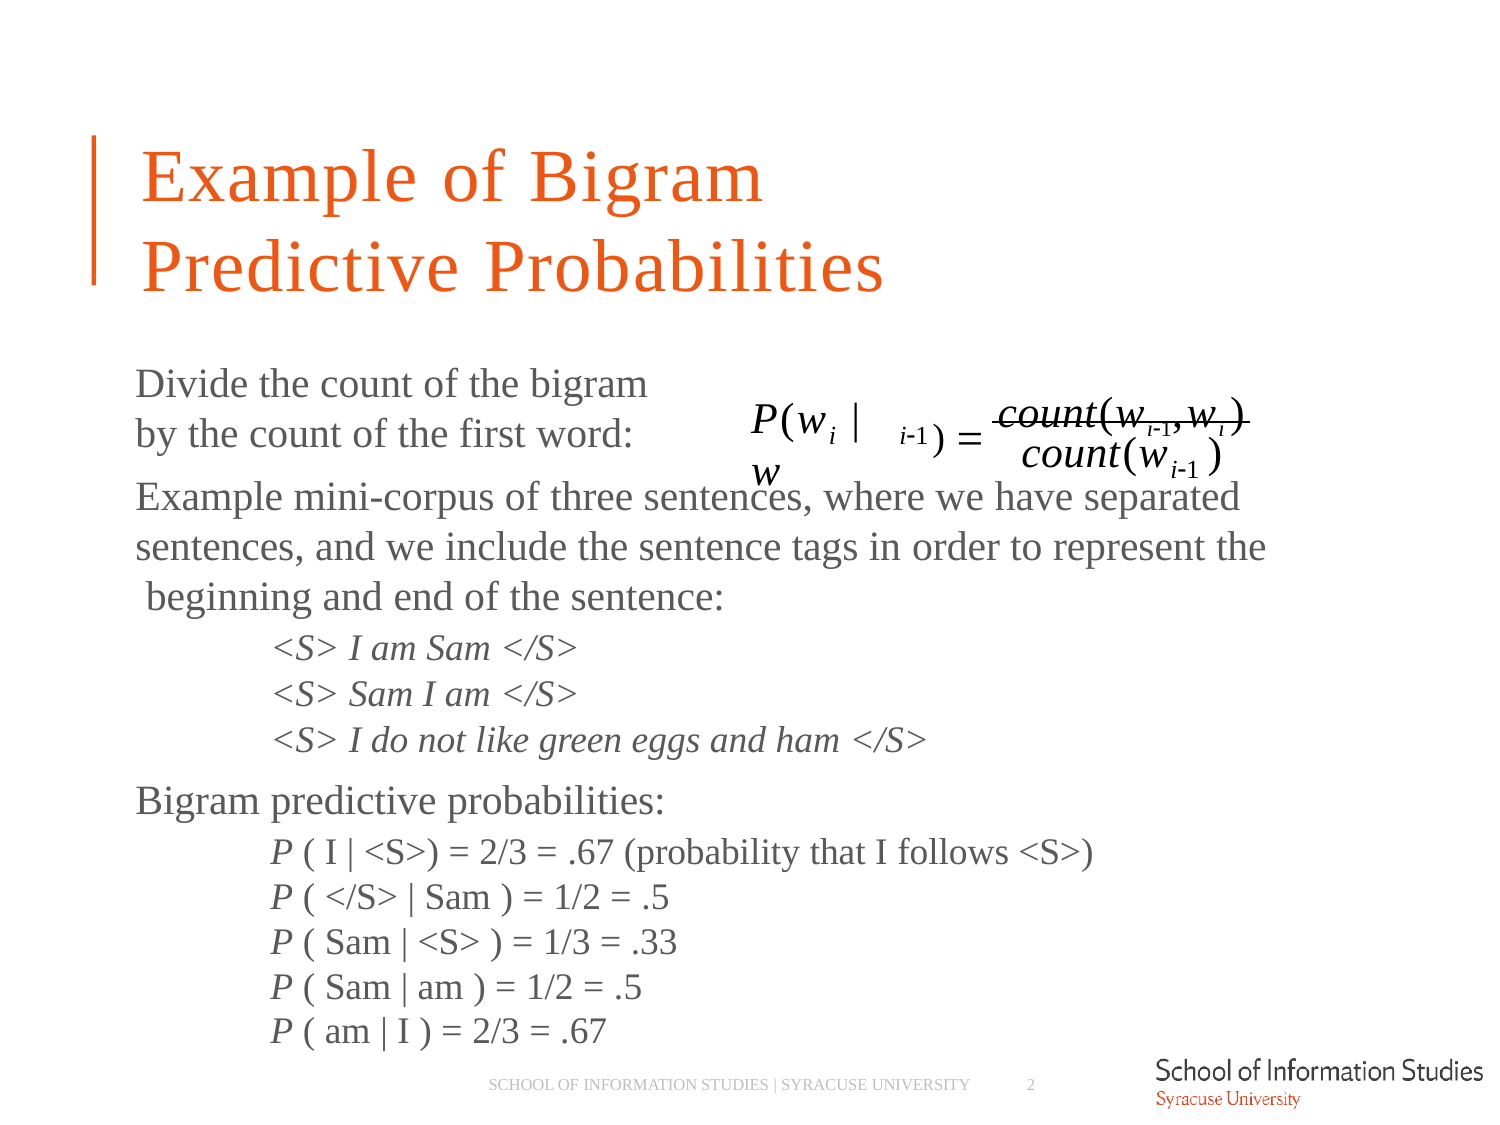

# Example of Bigram
Predictive Probabilities
Divide the count of the bigram
) = count(wi−1,wi )
P(w	| w
by the count of the first word:
i	i−1
count(w	)

i−1
Example mini-corpus of three sentences, where we have separated  sentences, and we include the sentence tags in order to represent the  beginning and end of the sentence:
<S> I am Sam </S>
<S> Sam I am </S>
<S> I do not like green eggs and ham </S>
Bigram predictive probabilities:
P ( I | <S>) = 2/3 = .67 (probability that I follows <S>)
P ( </S> | Sam ) = 1/2 = .5
P ( Sam | <S> ) = 1/3 = .33
P ( Sam | am ) = 1/2 = .5
P ( am | I ) = 2/3 = .67
SCHOOL OF INFORMATION STUDIES | SYRACUSE UNIVERSITY
2